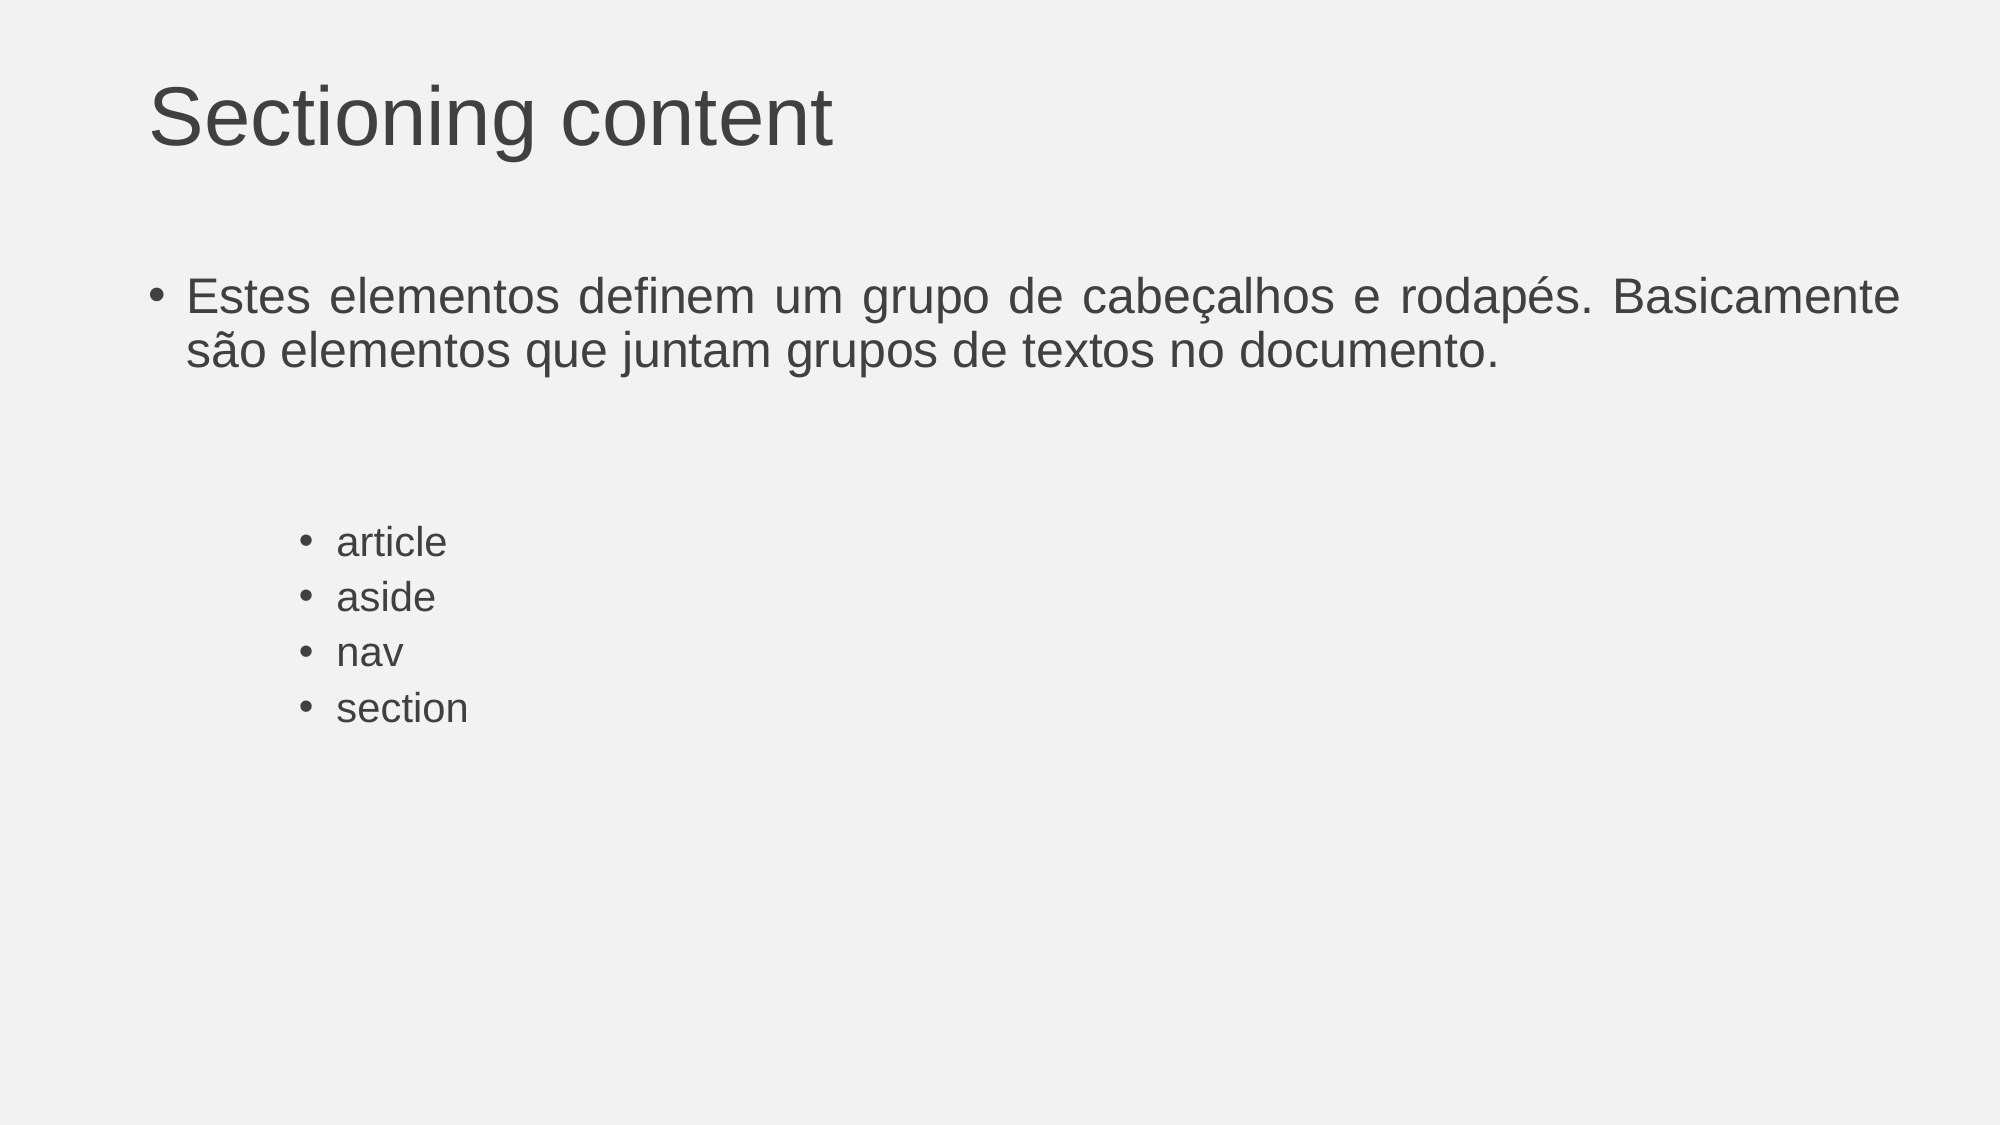

# Sectioning content
Estes elementos definem um grupo de cabeçalhos e rodapés. Basicamente são elementos que juntam grupos de textos no documento.

article
aside
nav
section